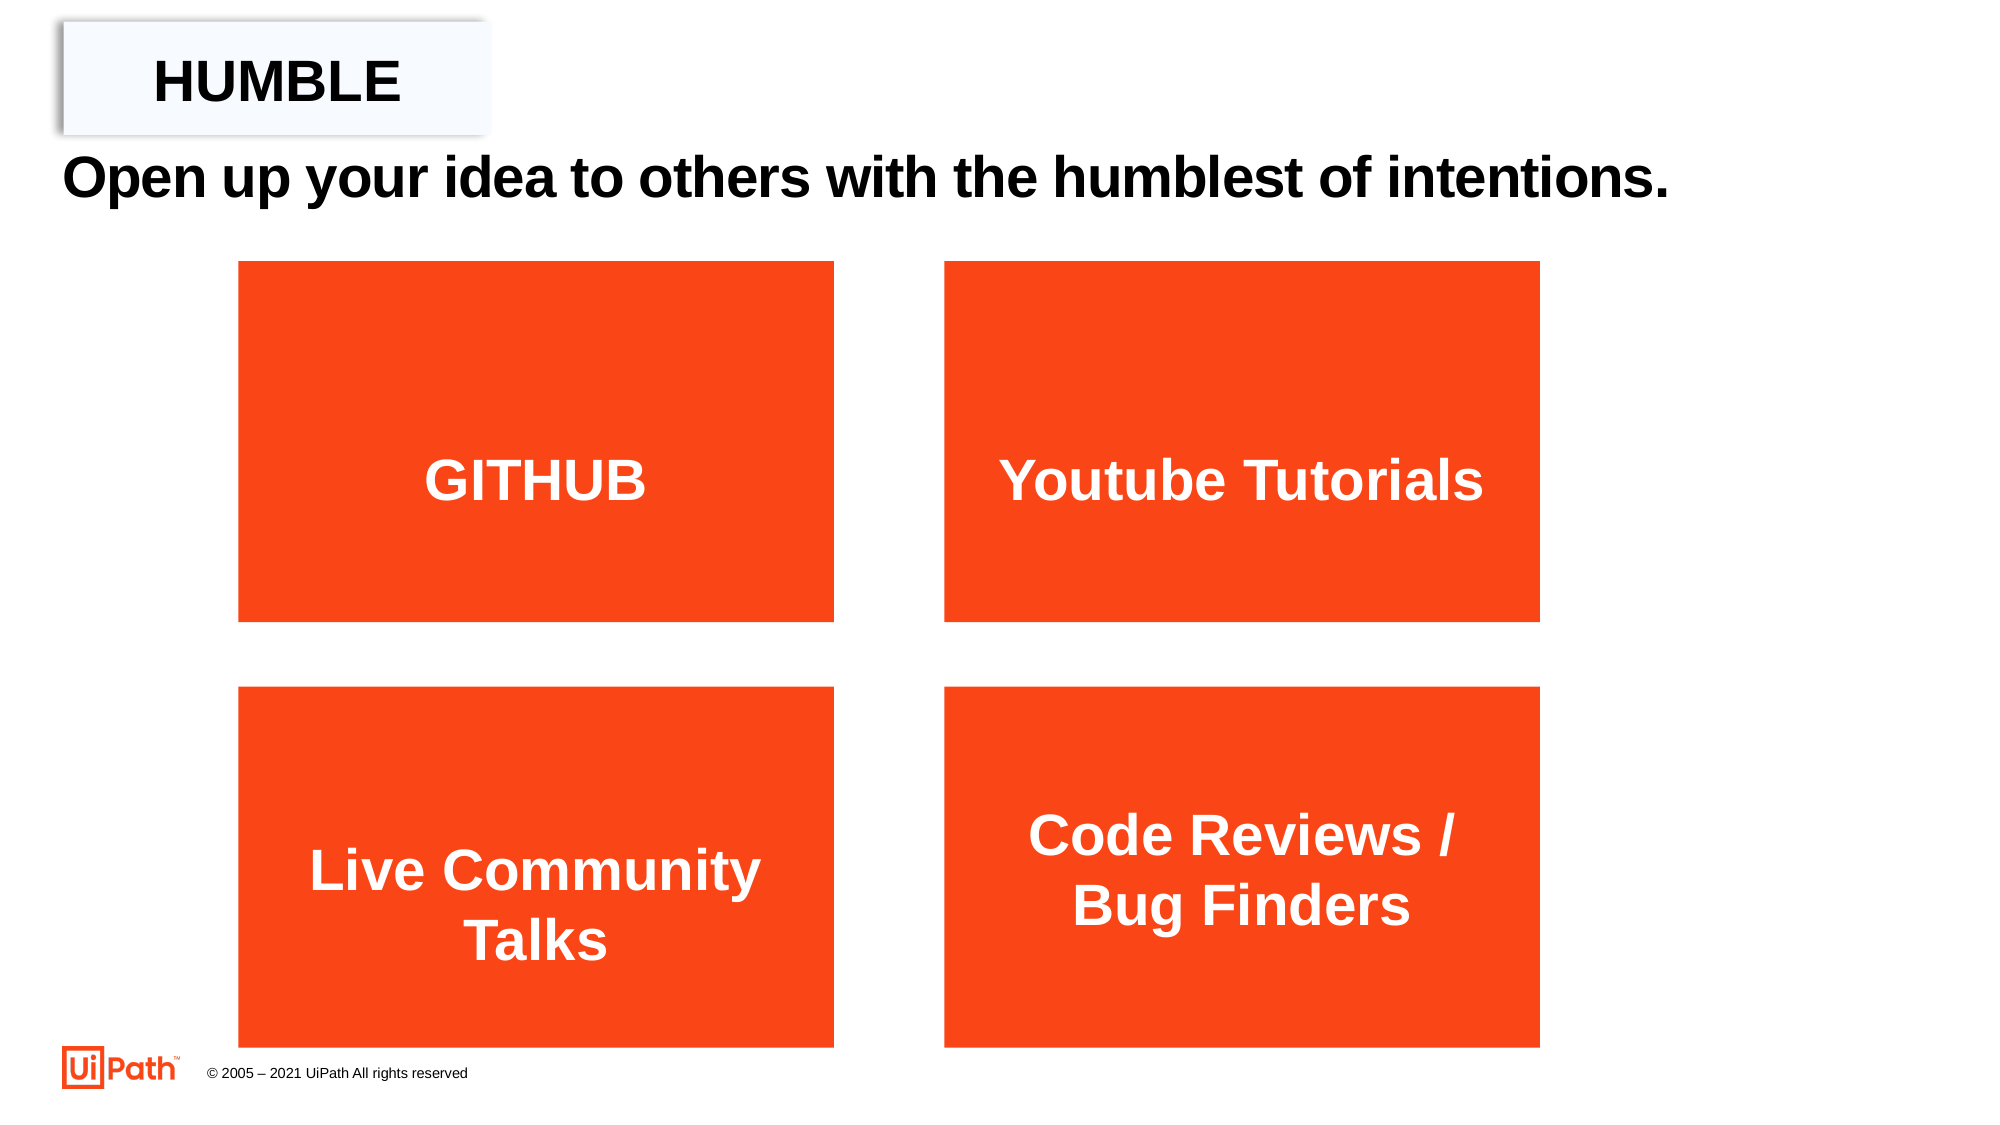

HUMBLE
# Open up your idea to others with the humblest of intentions.

GITHUB

Youtube Tutorials

Code Reviews / Bug Finders

Live Community Talks